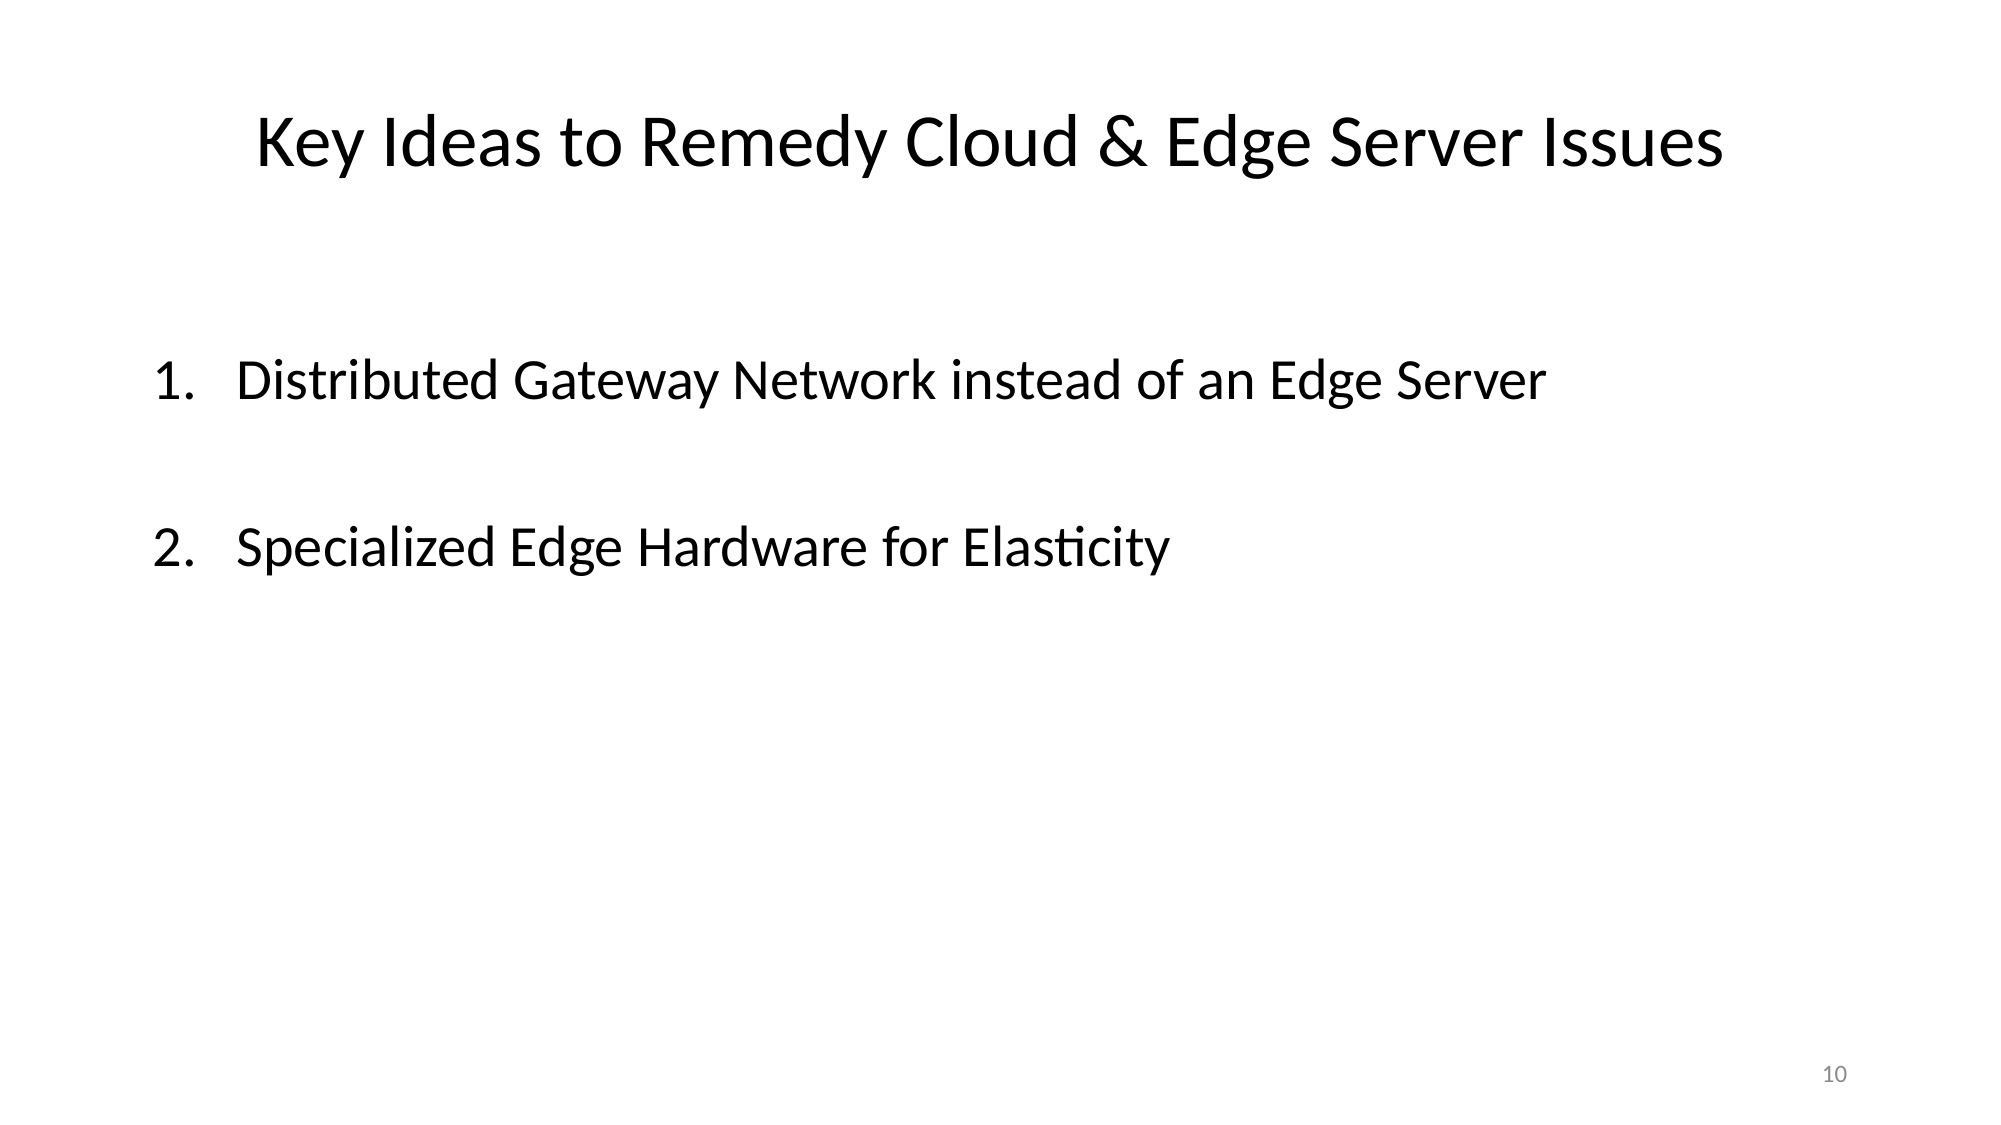

# Key Ideas to Remedy Cloud & Edge Server Issues

Distributed Gateway Network instead of an Edge Server

Specialized Edge Hardware for Elasticity
10